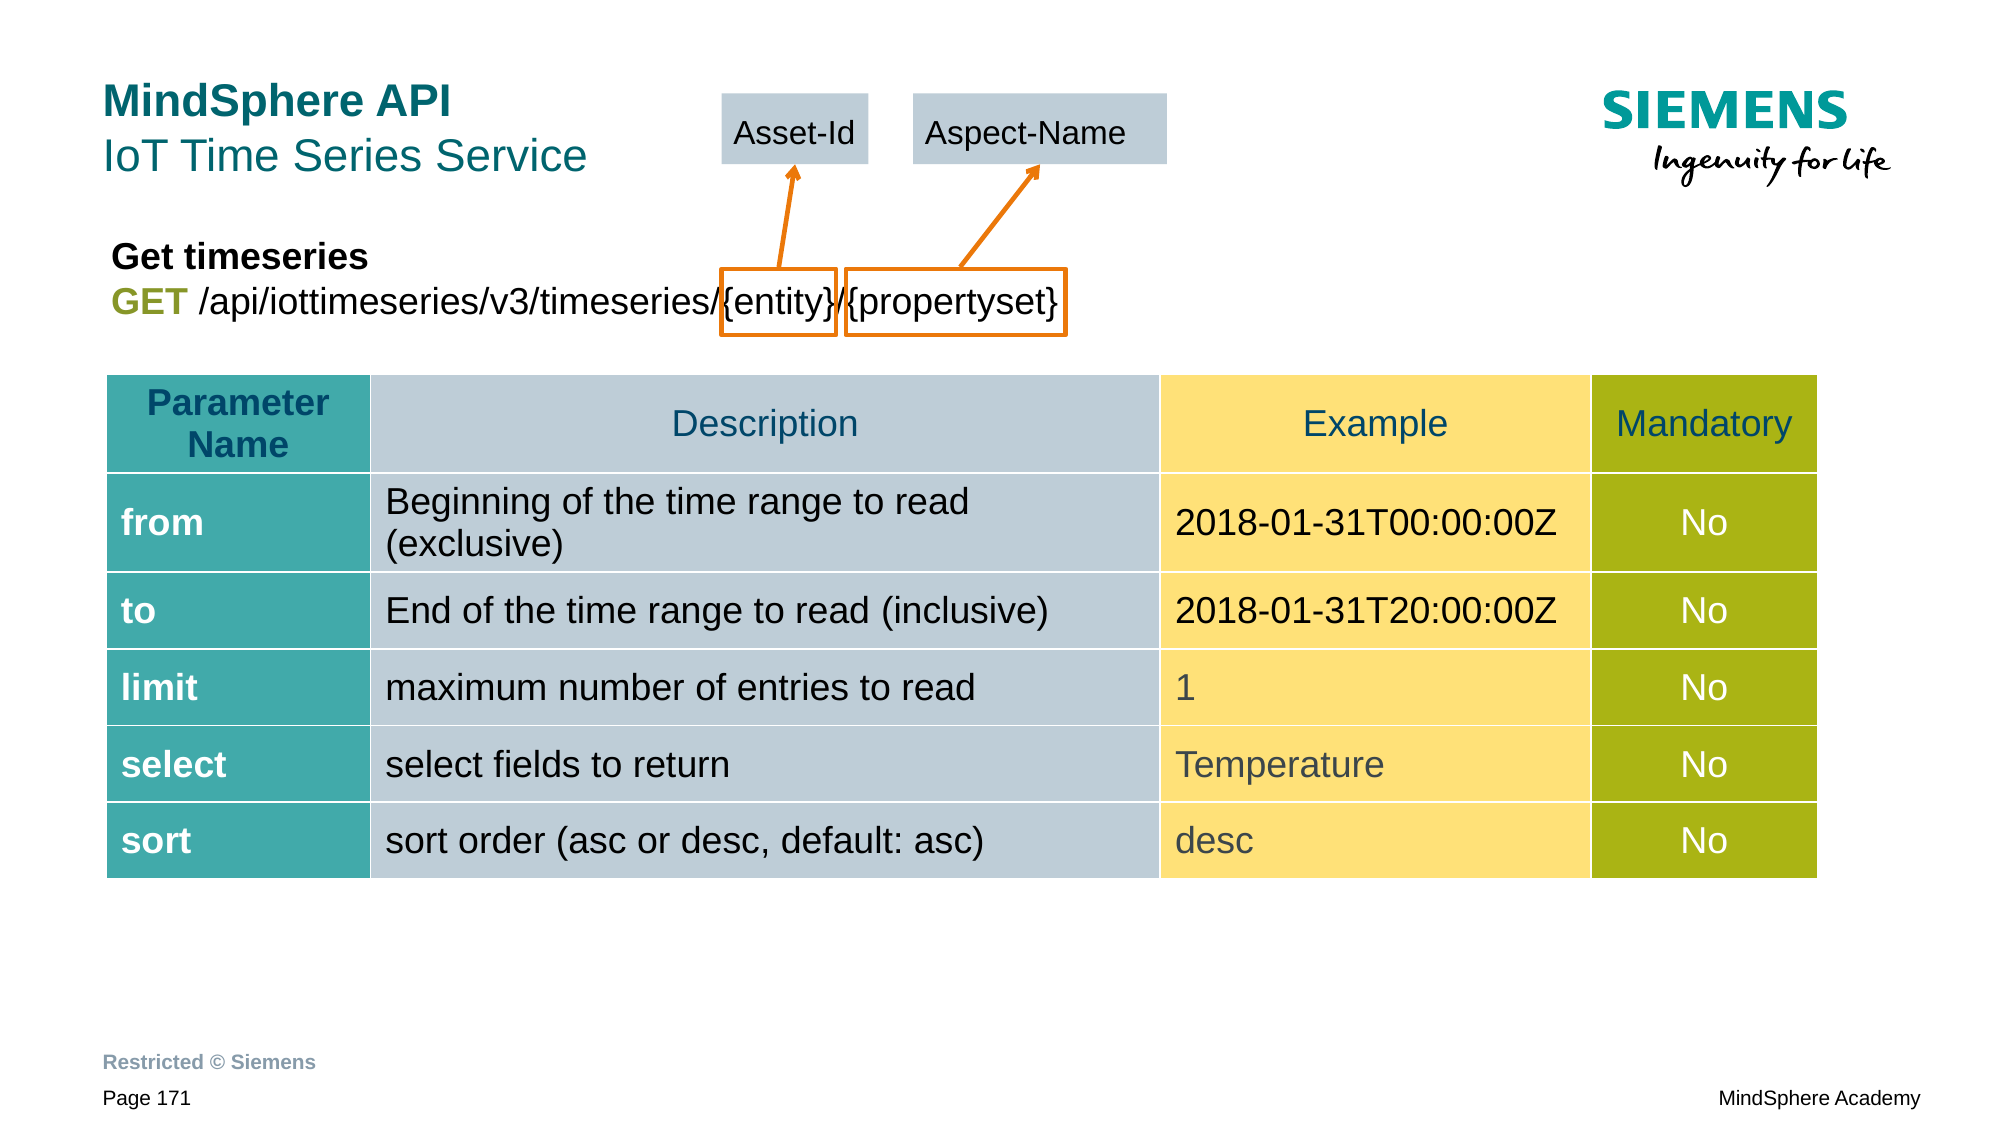

# MindSphere API IoT Time Series Service
Asset-Id

Aspect-Name

Get timeseries
GET /api/iottimeseries/v3/timeseries/{entity}/{propertyset}

| Parameter Name | Description | Example | Mandatory |
| --- | --- | --- | --- |
| from | Beginning of the time range to read (exclusive) | 2018-01-31T00:00:00Z | No |
| to | End of the time range to read (inclusive) | 2018-01-31T20:00:00Z | No |
| limit | maximum number of entries to read | 1 | No |
| select | select fields to return | Temperature | No |
| sort | sort order (asc or desc, default: asc) | desc | No |